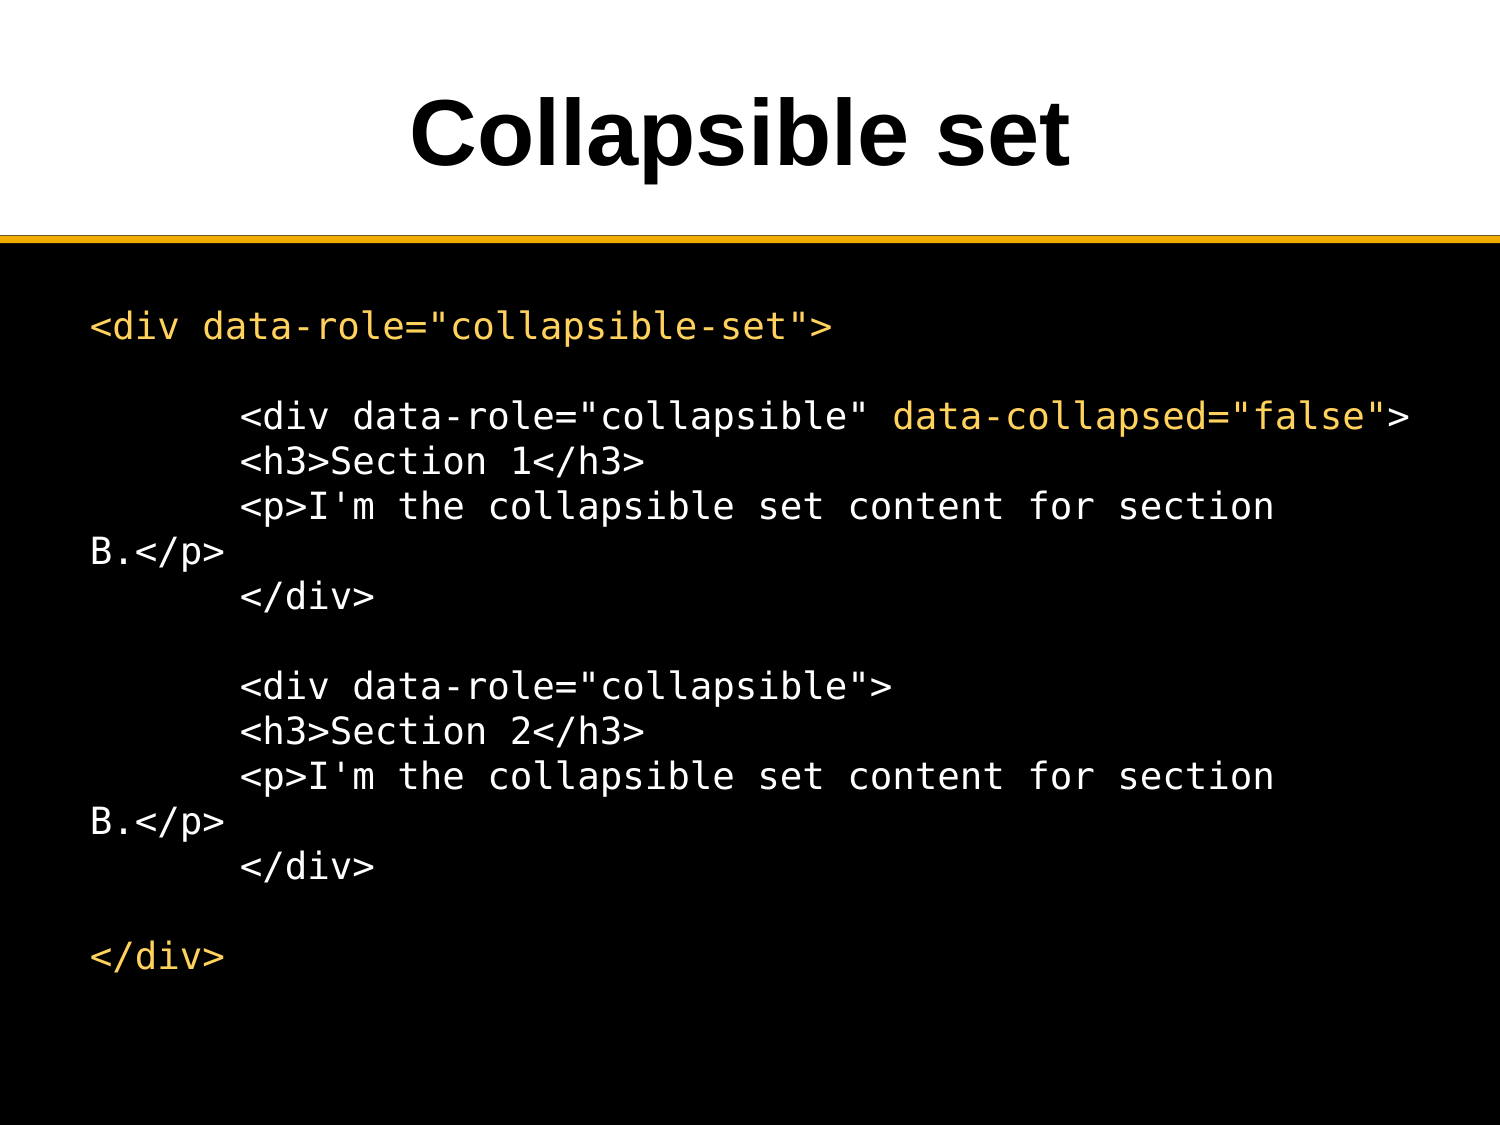

# Collapsible set
<div data-role="collapsible-set">

	<div data-role="collapsible" data-collapsed="false">
	<h3>Section 1</h3>
	<p>I'm the collapsible set content for section B.</p>
	</div>

	<div data-role="collapsible">
	<h3>Section 2</h3>
	<p>I'm the collapsible set content for section B.</p>
	</div>

</div>